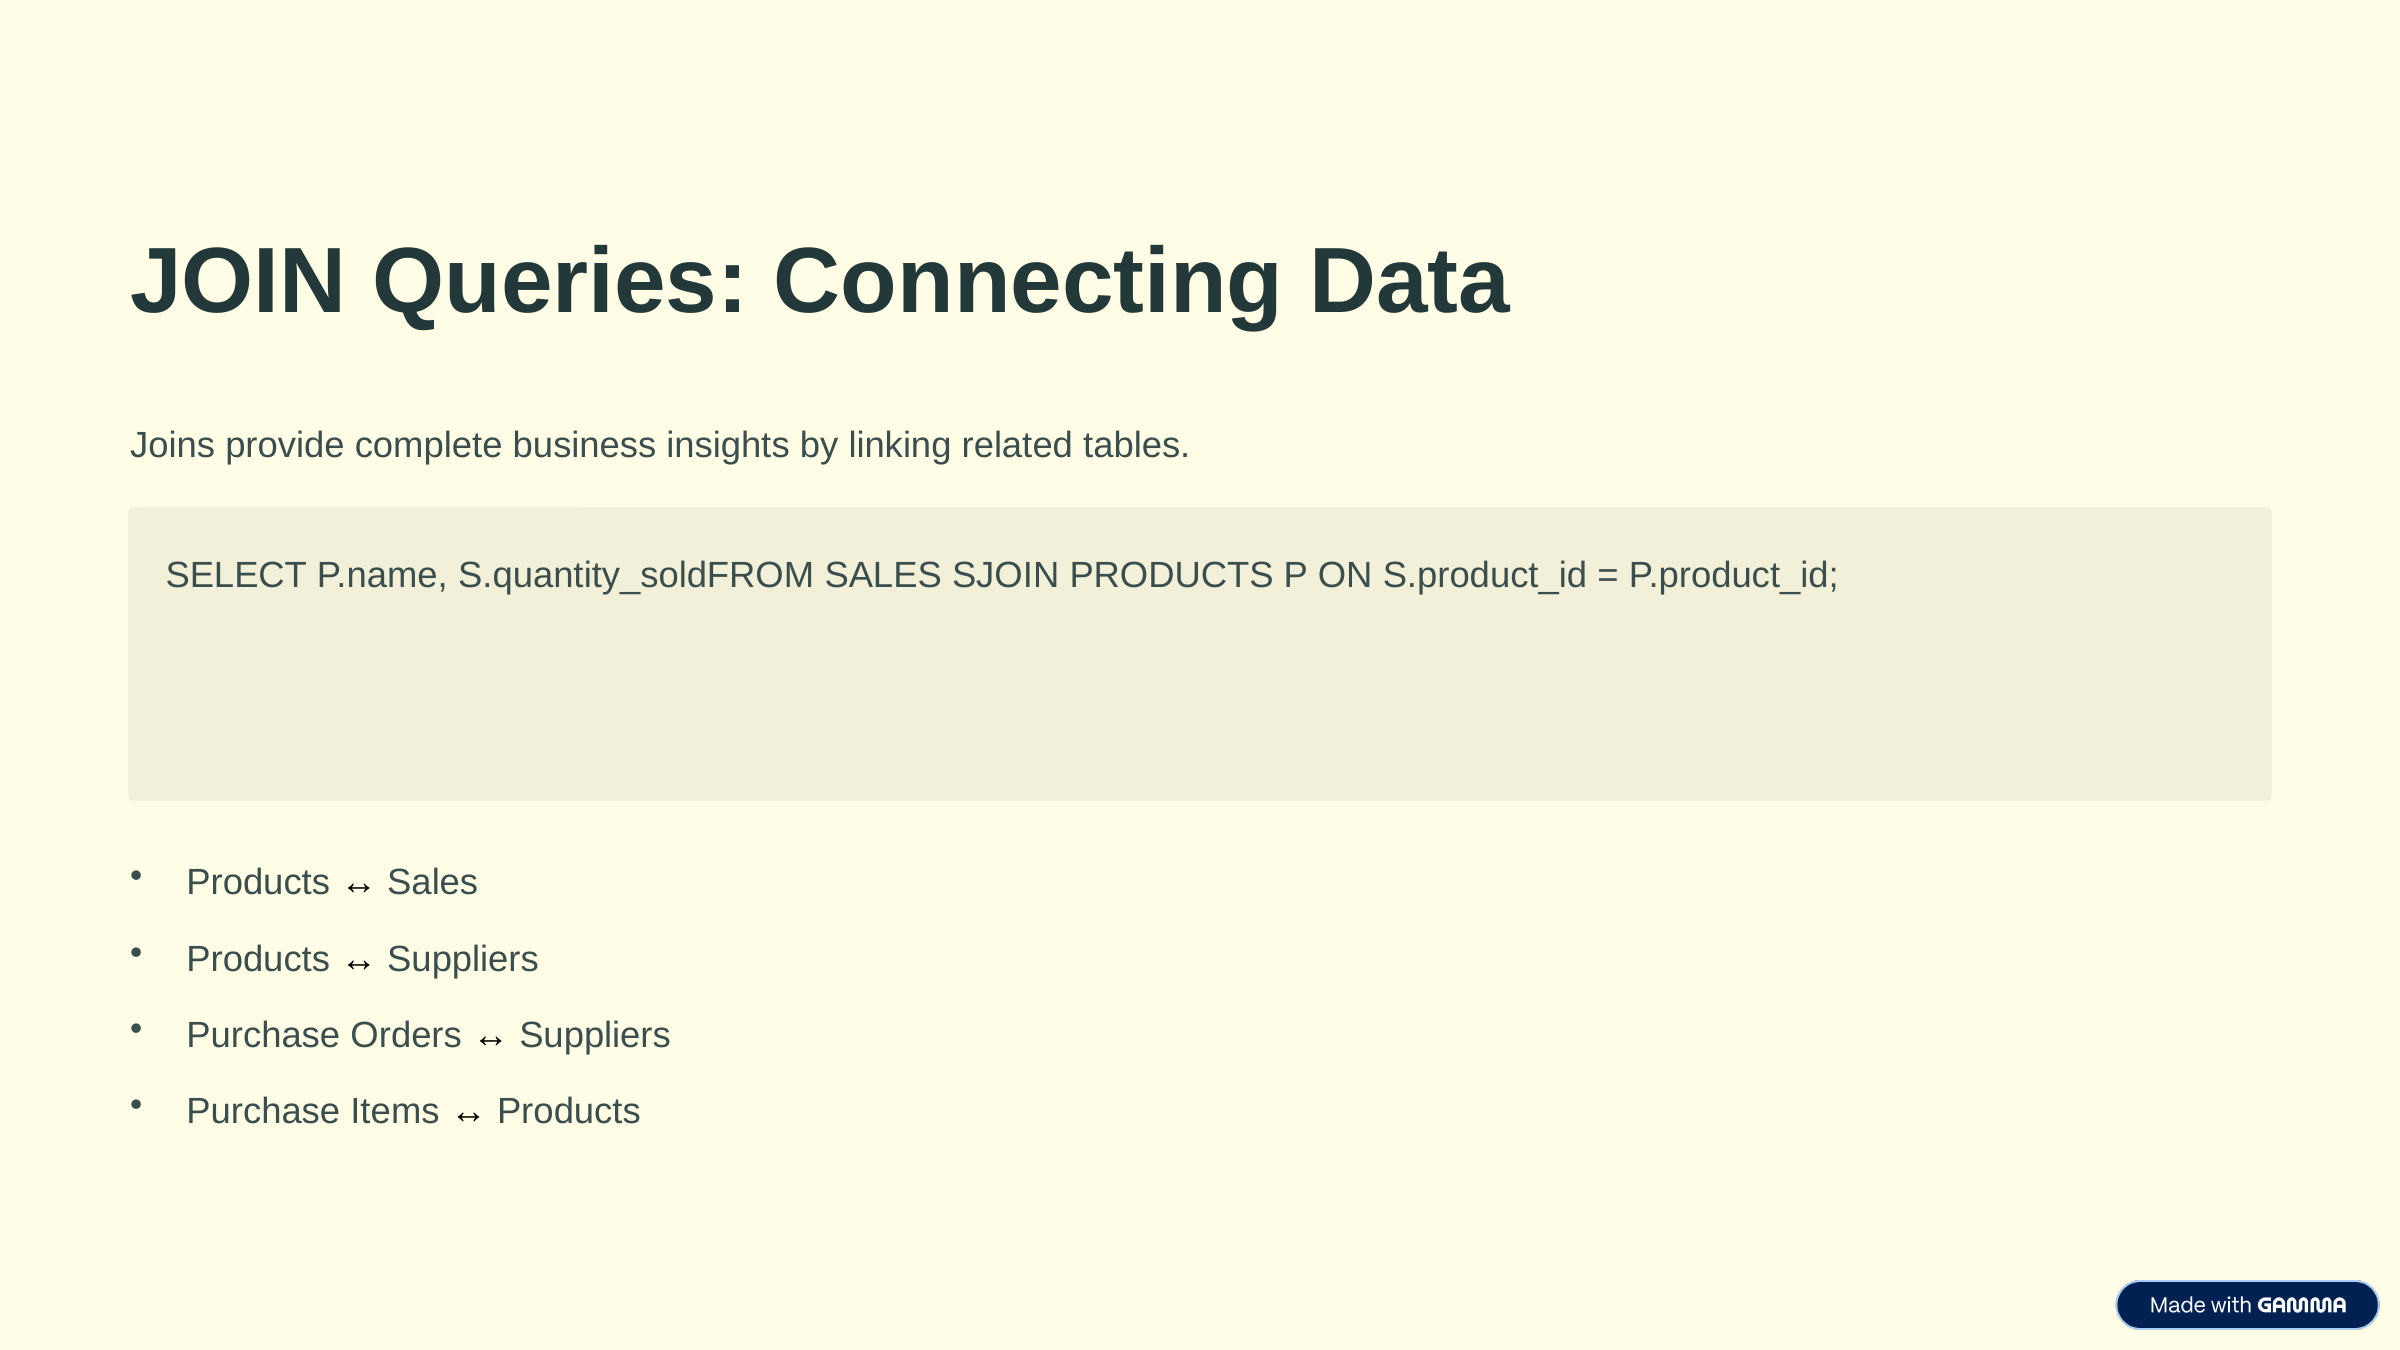

JOIN Queries: Connecting Data
Joins provide complete business insights by linking related tables.

SELECT P.name, S.quantity_soldFROM SALES SJOIN PRODUCTS P ON S.product_id = P.product_id;
Products ↔ Sales
Products ↔ Suppliers
Purchase Orders ↔ Suppliers
Purchase Items ↔ Products